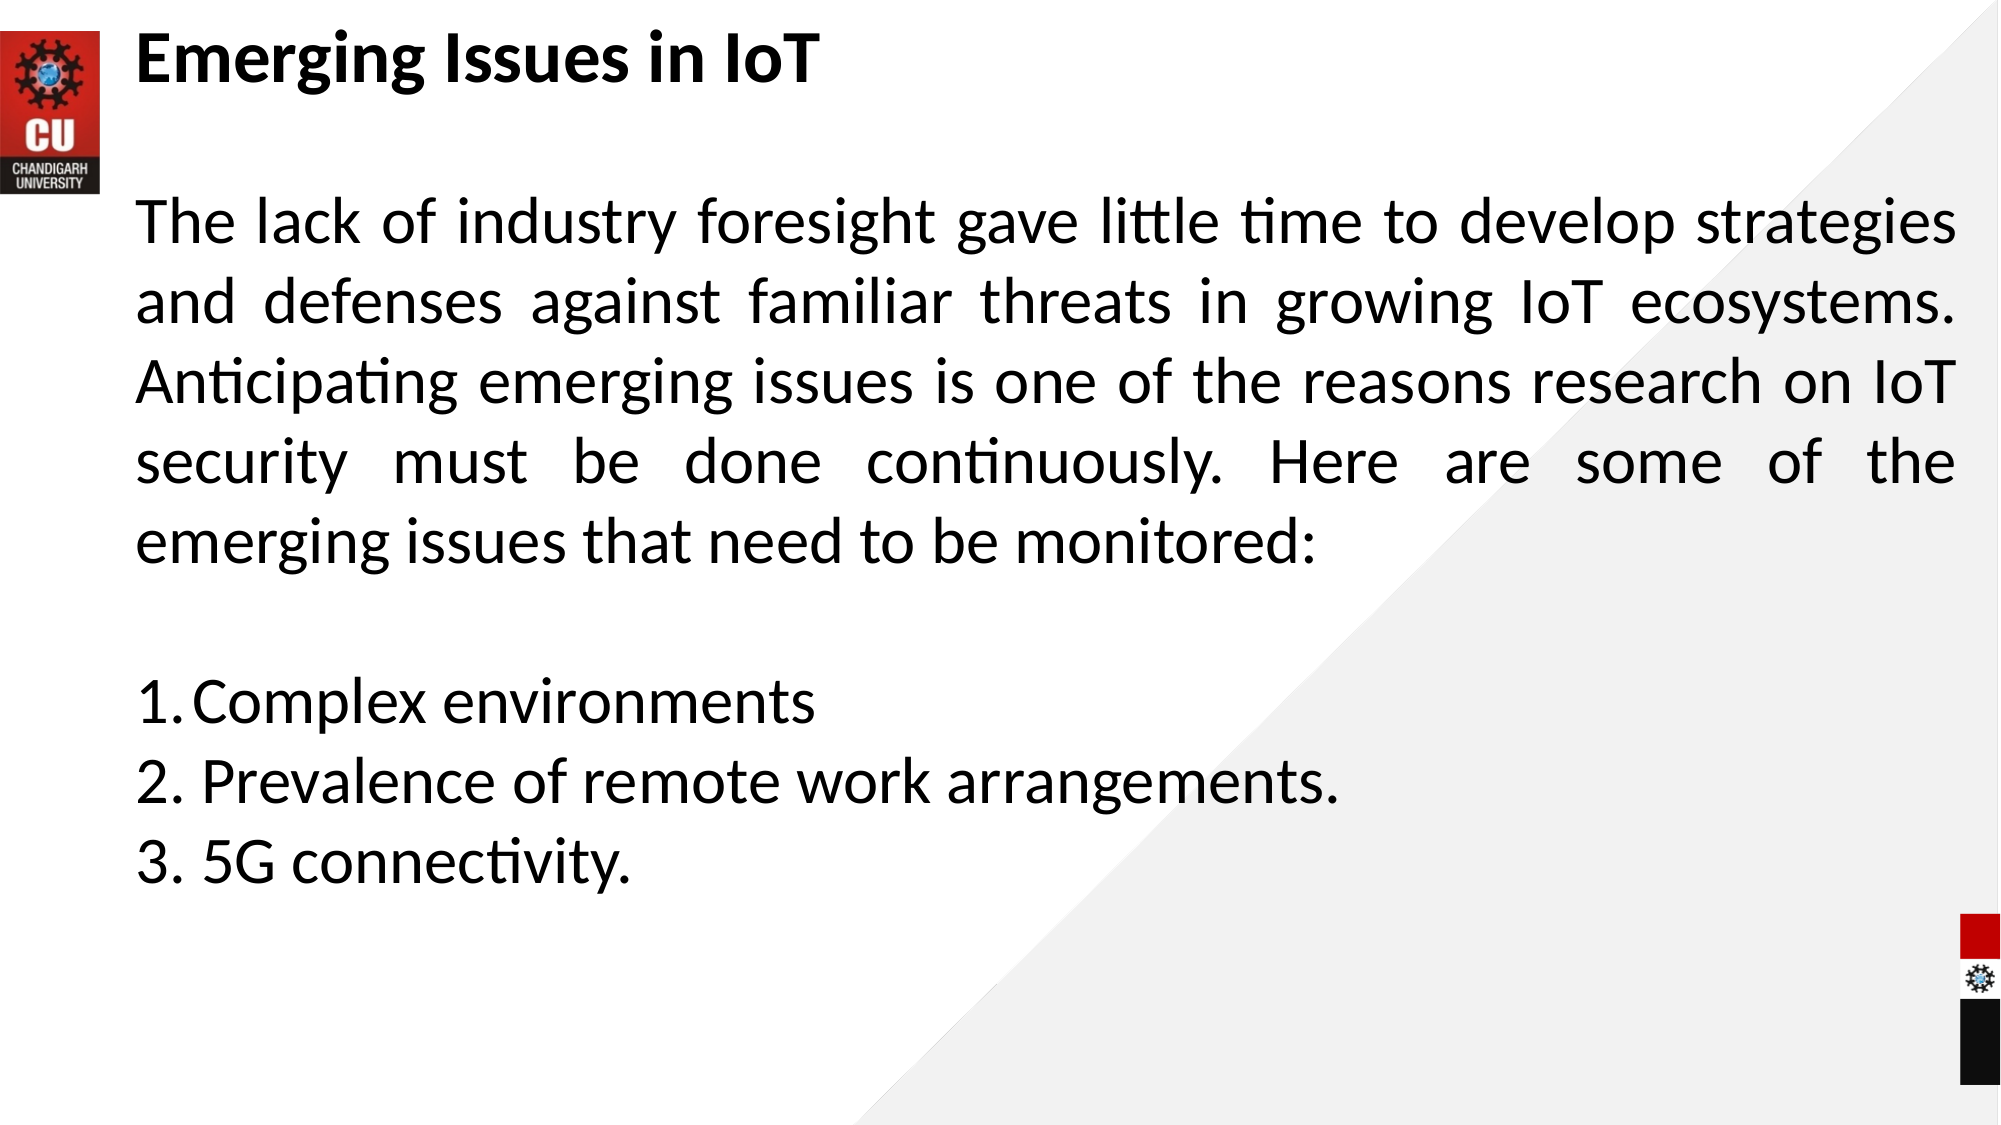

Emerging Issues in IoT

The lack of industry foresight gave little time to develop strategies and defenses against familiar threats in growing IoT ecosystems. Anticipating emerging issues is one of the reasons research on IoT security must be done continuously. Here are some of the emerging issues that need to be monitored:

Complex environments
2. Prevalence of remote work arrangements.
3. 5G connectivity.